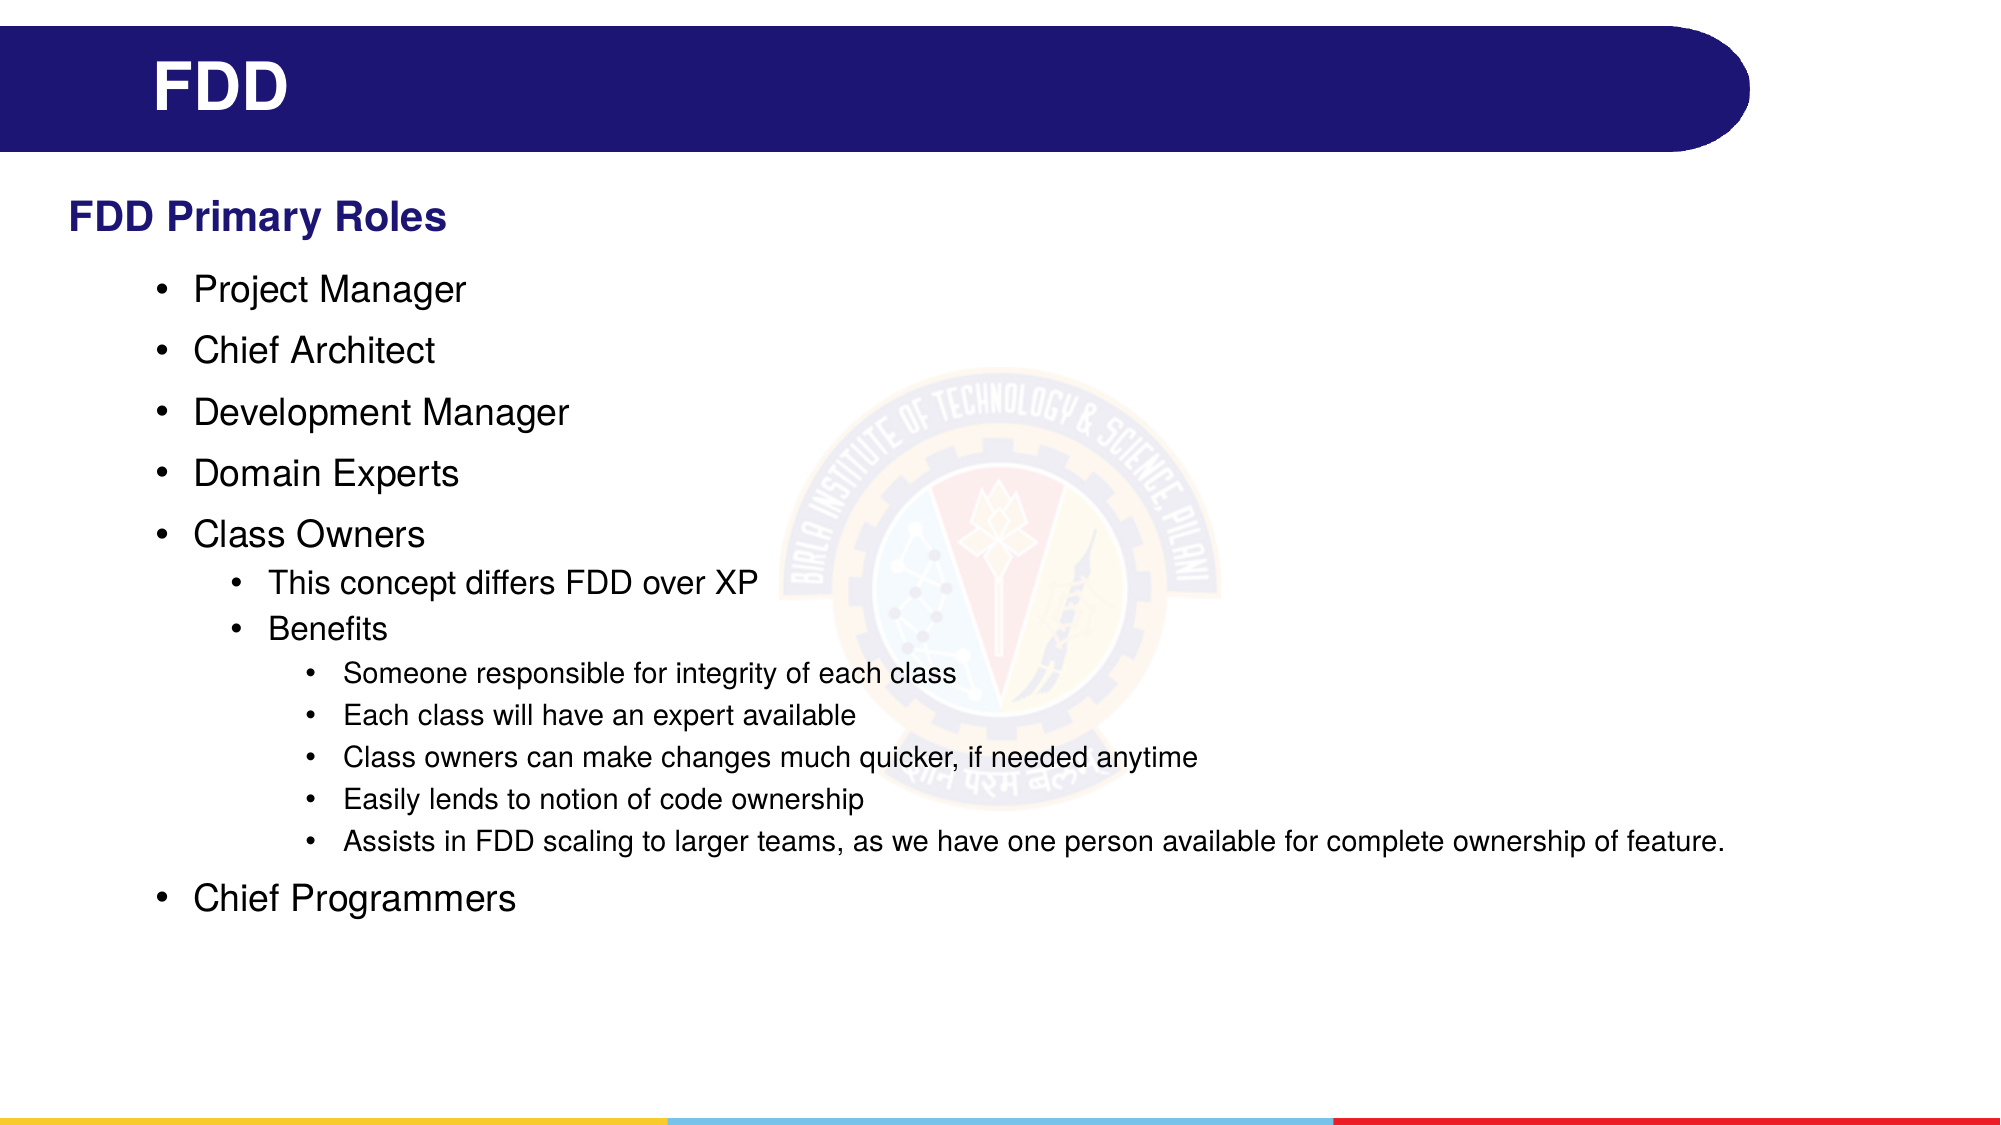

# FDD
FDD Primary Roles
Project Manager
Chief Architect
Development Manager
Domain Experts
Class Owners
This concept differs FDD over XP
Benefits
Someone responsible for integrity of each class
Each class will have an expert available
Class owners can make changes much quicker, if needed anytime
Easily lends to notion of code ownership
Assists in FDD scaling to larger teams, as we have one person available for complete ownership of feature.
Chief Programmers